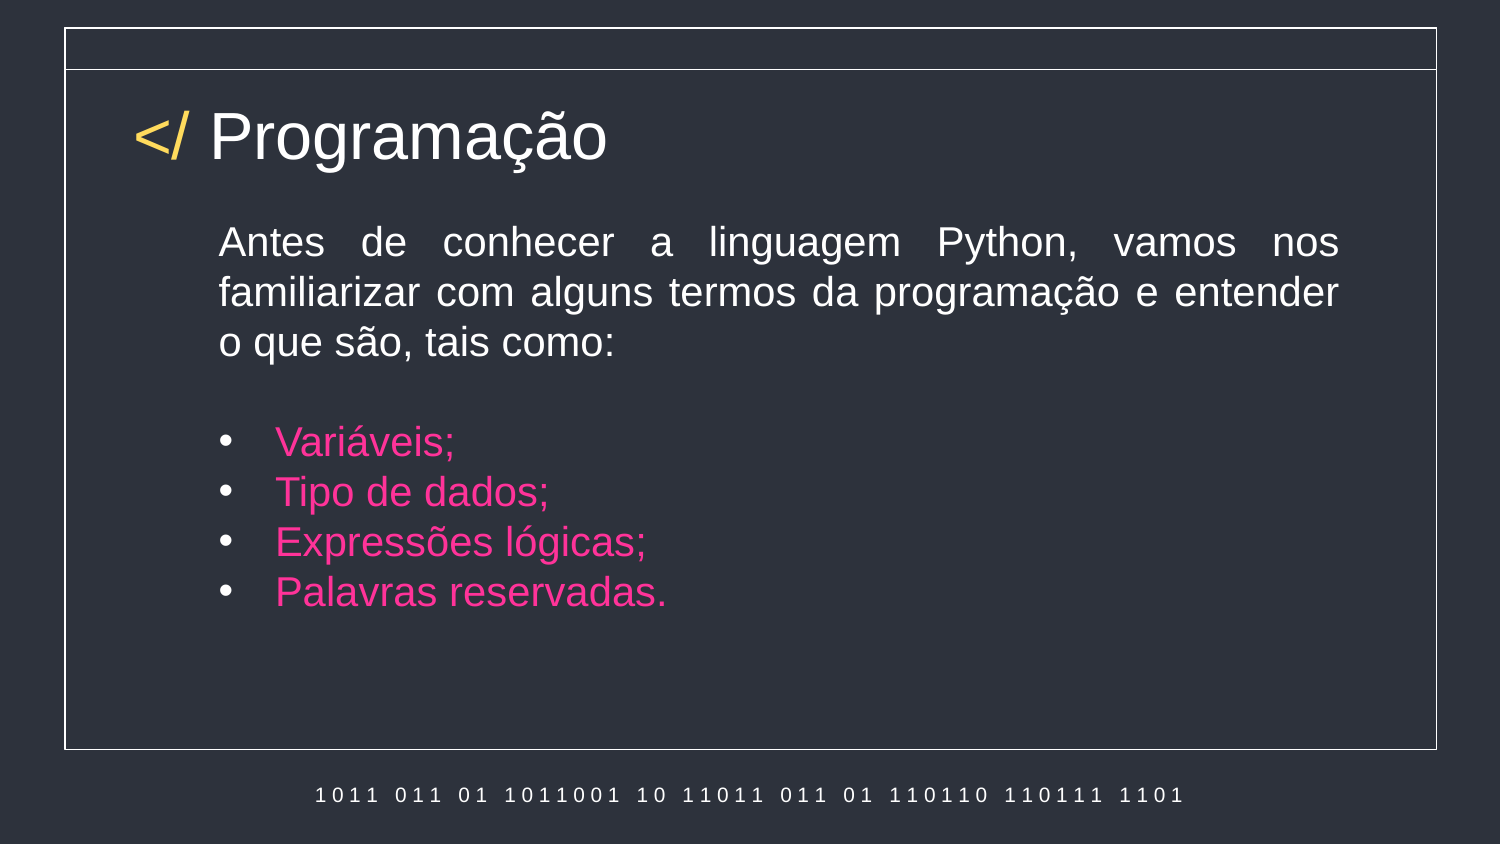

# </ Programação
Antes de conhecer a linguagem Python, vamos nos familiarizar com alguns termos da programação e entender o que são, tais como:

Variáveis;
Tipo de dados;
Expressões lógicas;
Palavras reservadas.